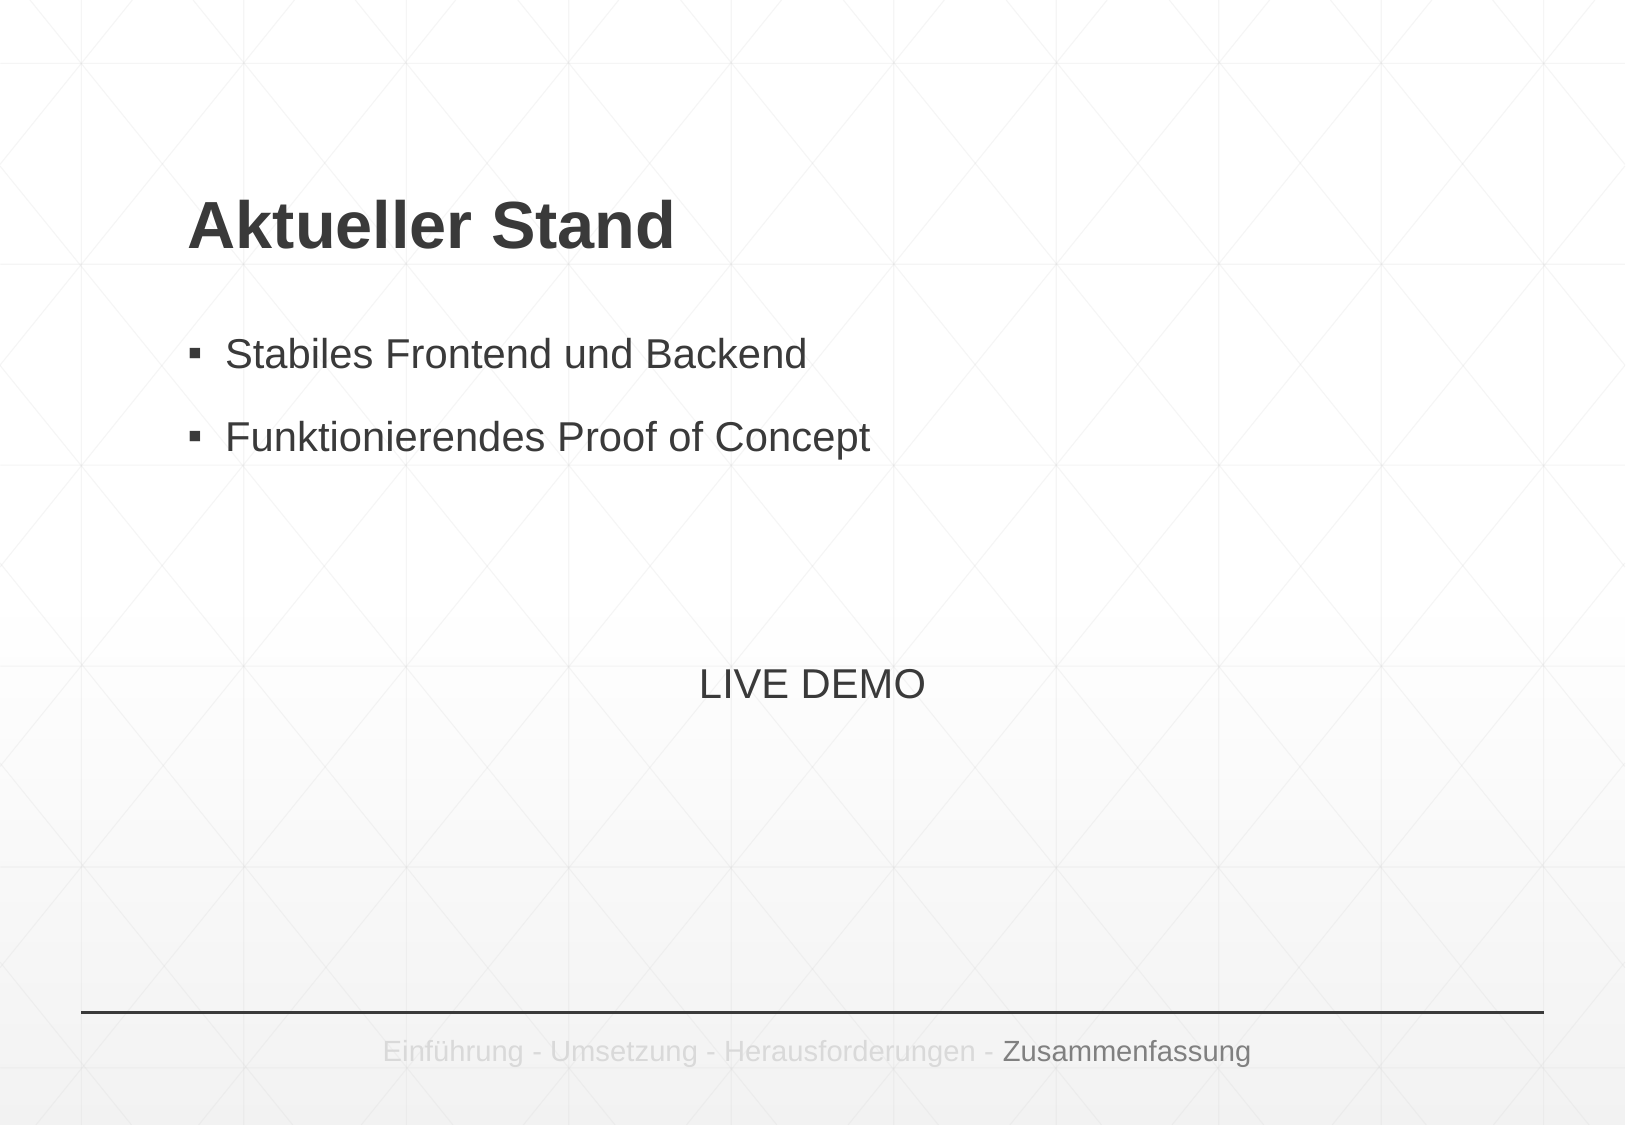

# Aktueller Stand
Stabiles Frontend und Backend
Funktionierendes Proof of Concept

LIVE DEMO
Einführung - Umsetzung - Herausforderungen - Zusammenfassung